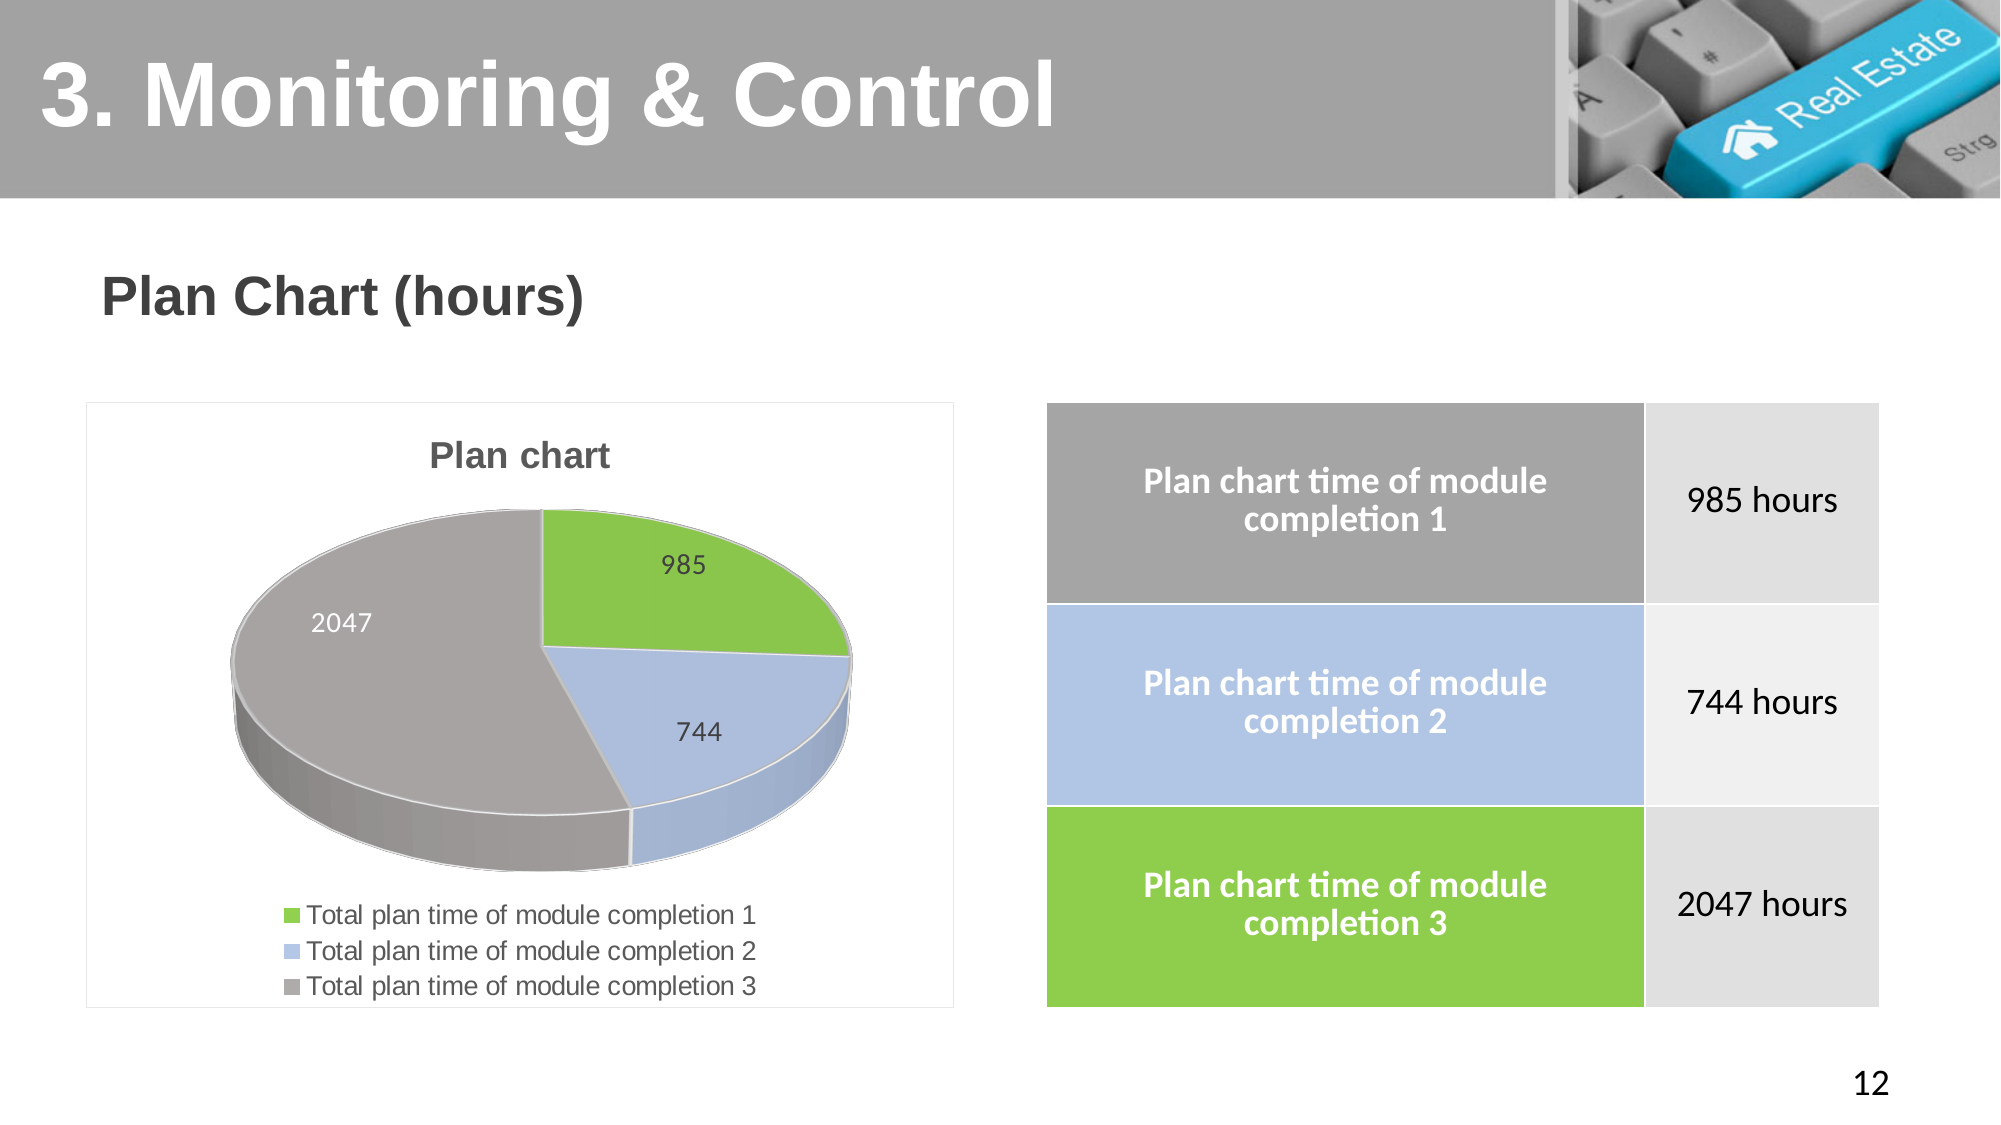

# 3. Monitoring & Control
Plan Chart (hours)

[unsupported chart]

| Plan chart time of module completion 1 | 985 hours |
| --- | --- |
| Plan chart time of module completion 2 | 744 hours |
| Plan chart time of module completion 3 | 2047 hours |
12